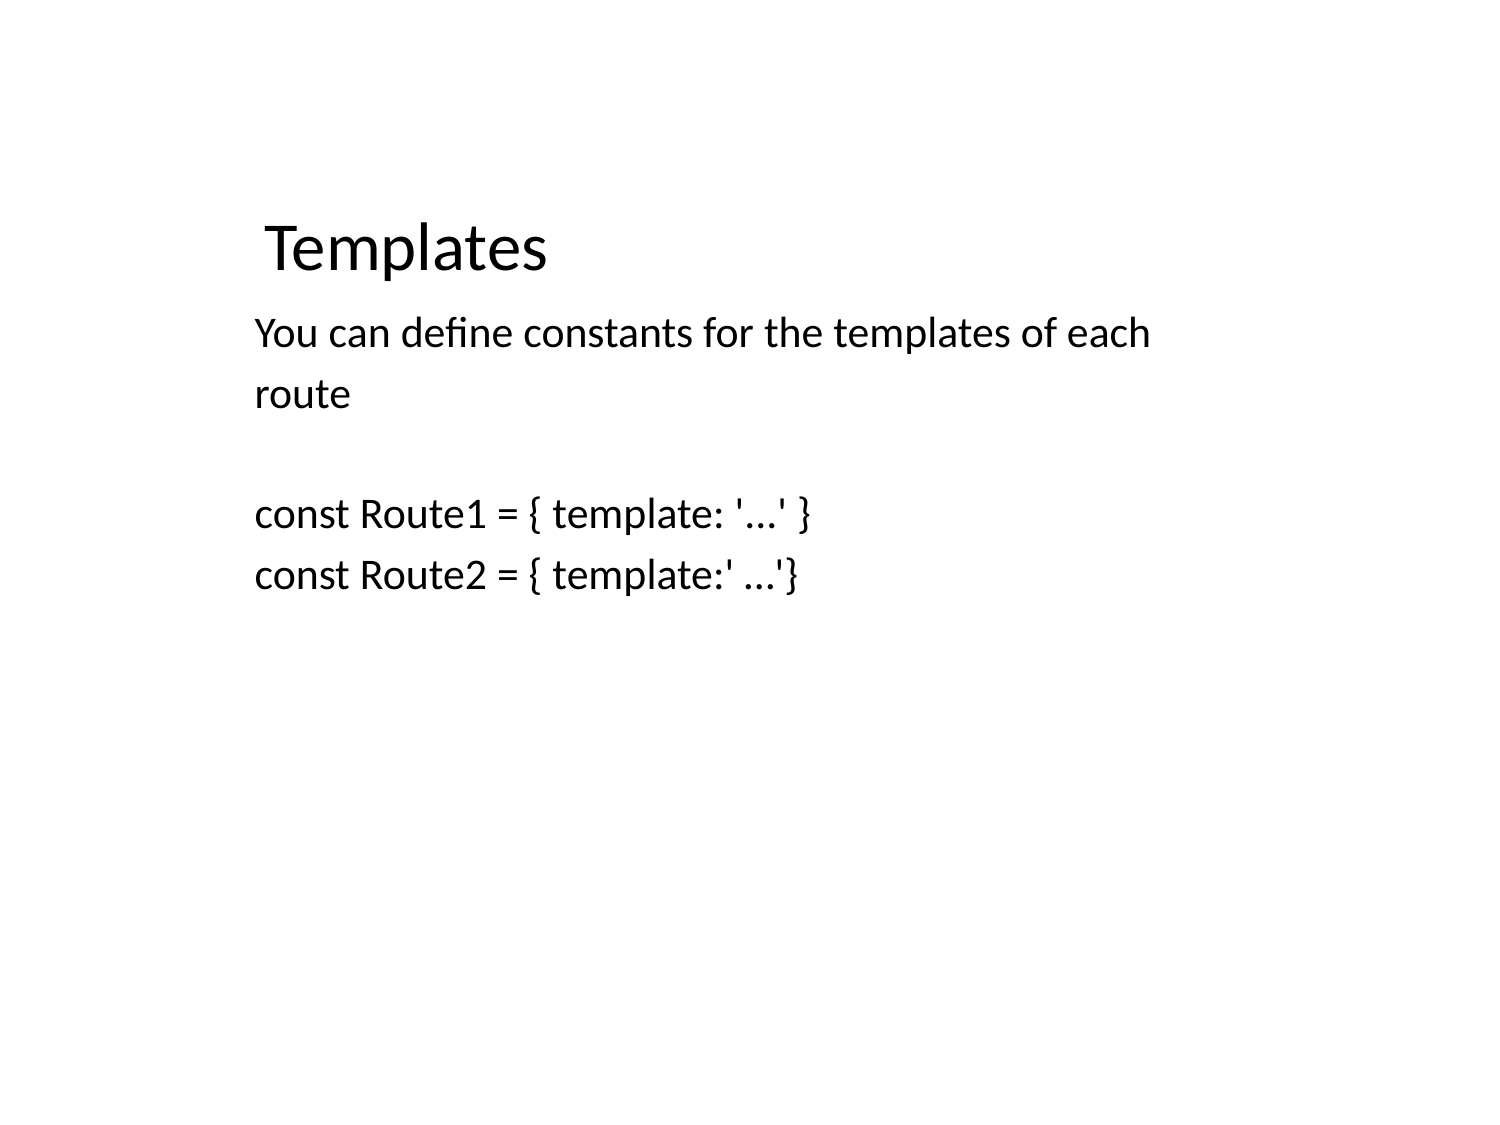

# Templates
You can define constants for the templates of each route

const Route1 = { template: '...' }
const Route2 = { template:' …'}